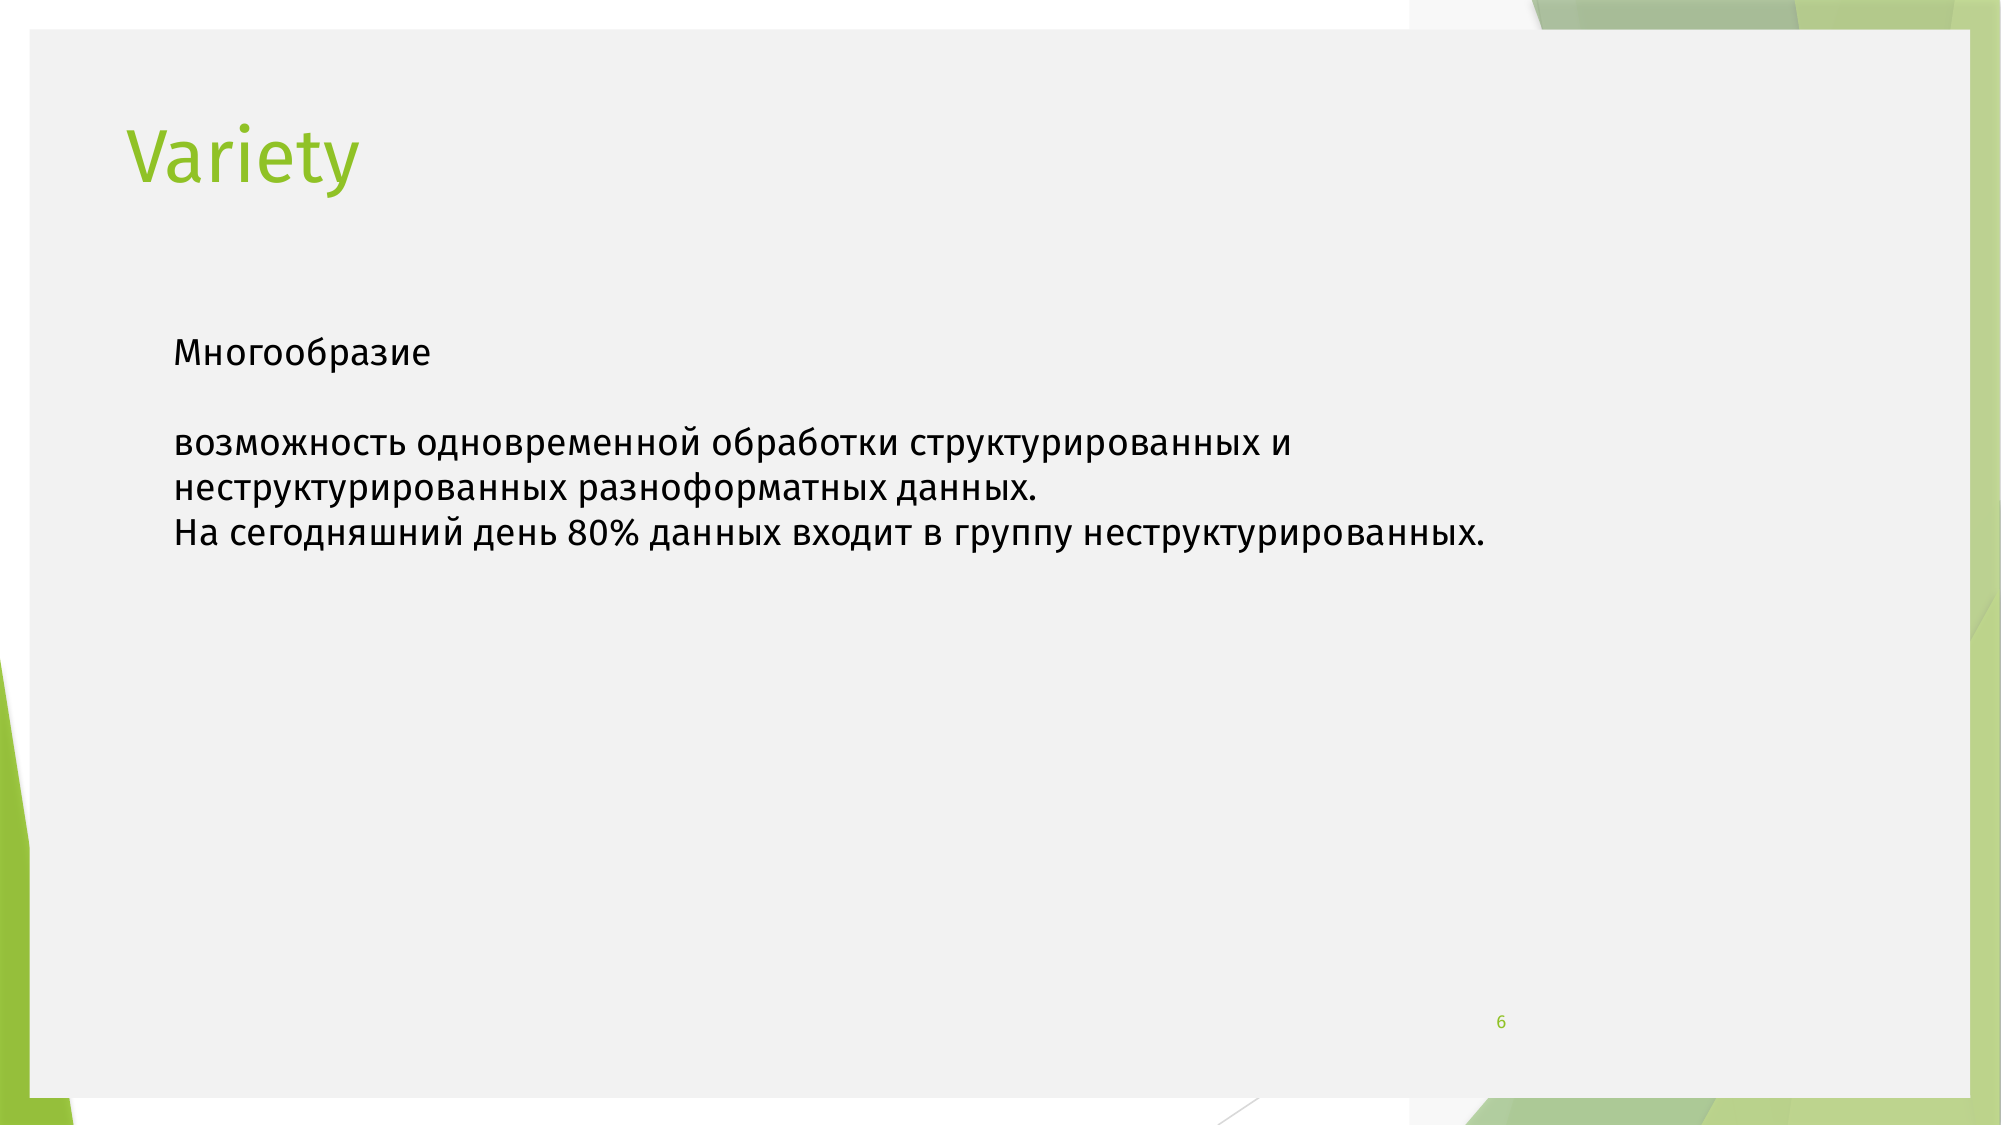

# Variety
Многообразие

возможность одновременной обработки структурированных и неструктурированных разноформатных данных.
На сегодняшний день 80% данных входит в группу неструктурированных.
6